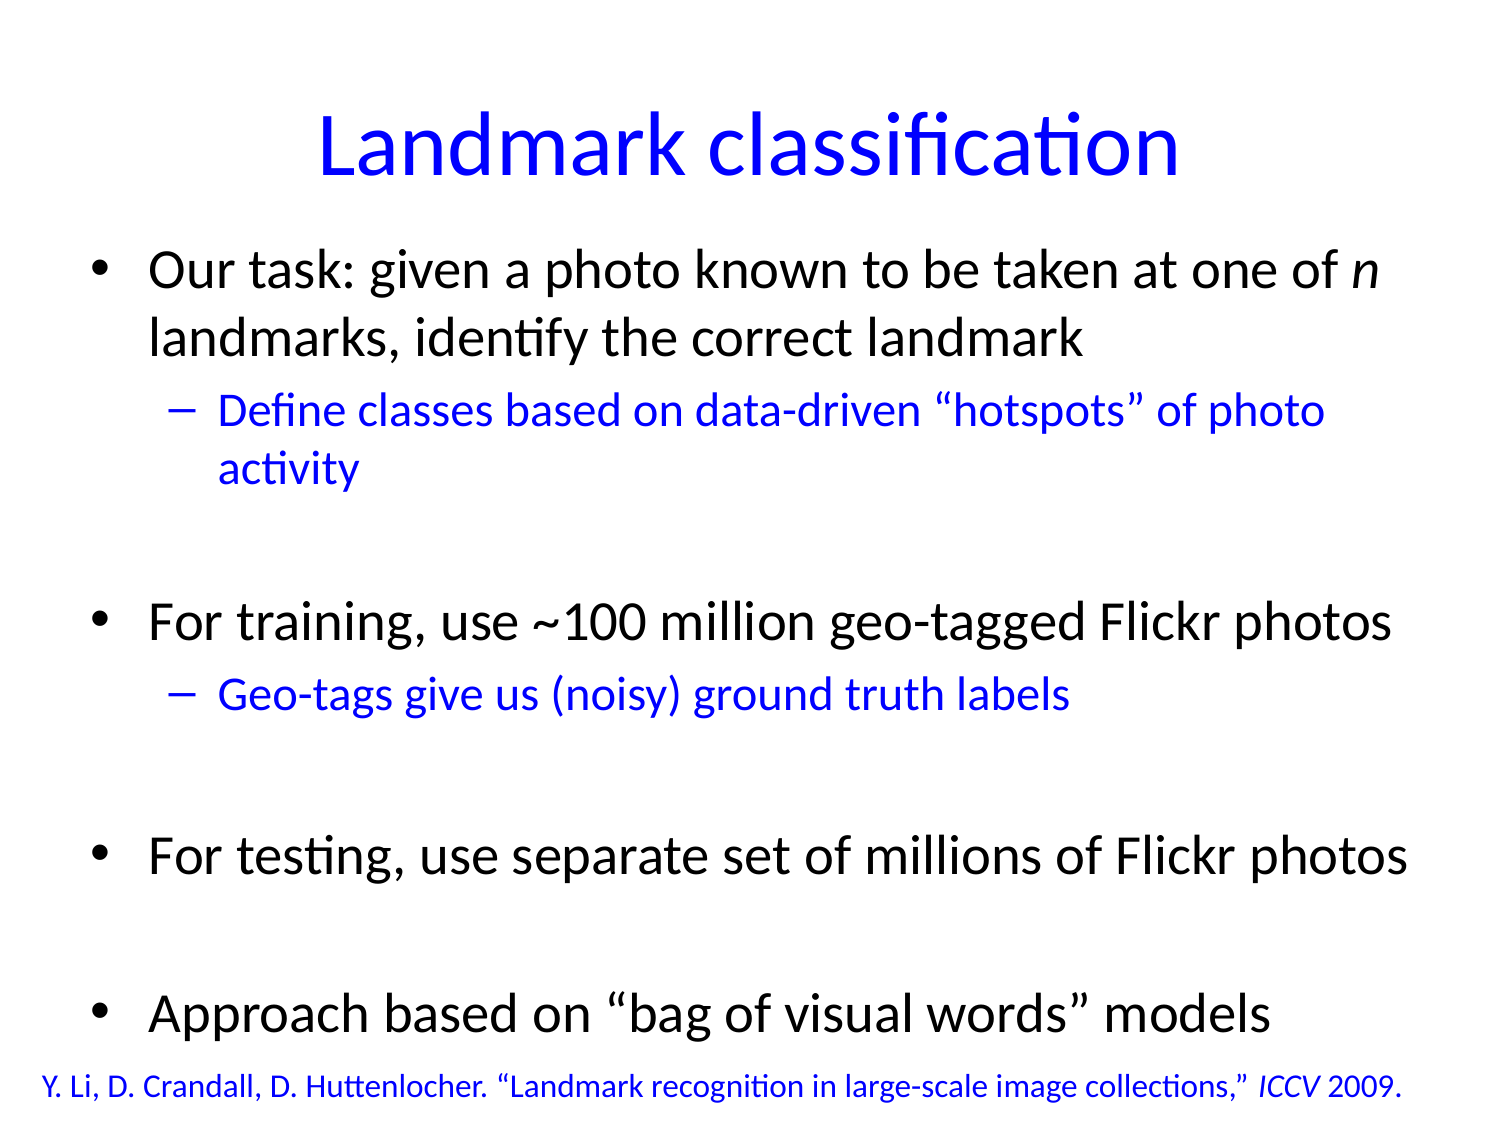

# Landmark classification
Our task: given a photo known to be taken at one of n landmarks, identify the correct landmark
Define classes based on data-driven “hotspots” of photo activity

For training, use ~100 million geo-tagged Flickr photos
Geo-tags give us (noisy) ground truth labels

For testing, use separate set of millions of Flickr photos

Approach based on “bag of visual words” models

Y. Li, D. Crandall, D. Huttenlocher. “Landmark recognition in large-scale image collections,” ICCV 2009.